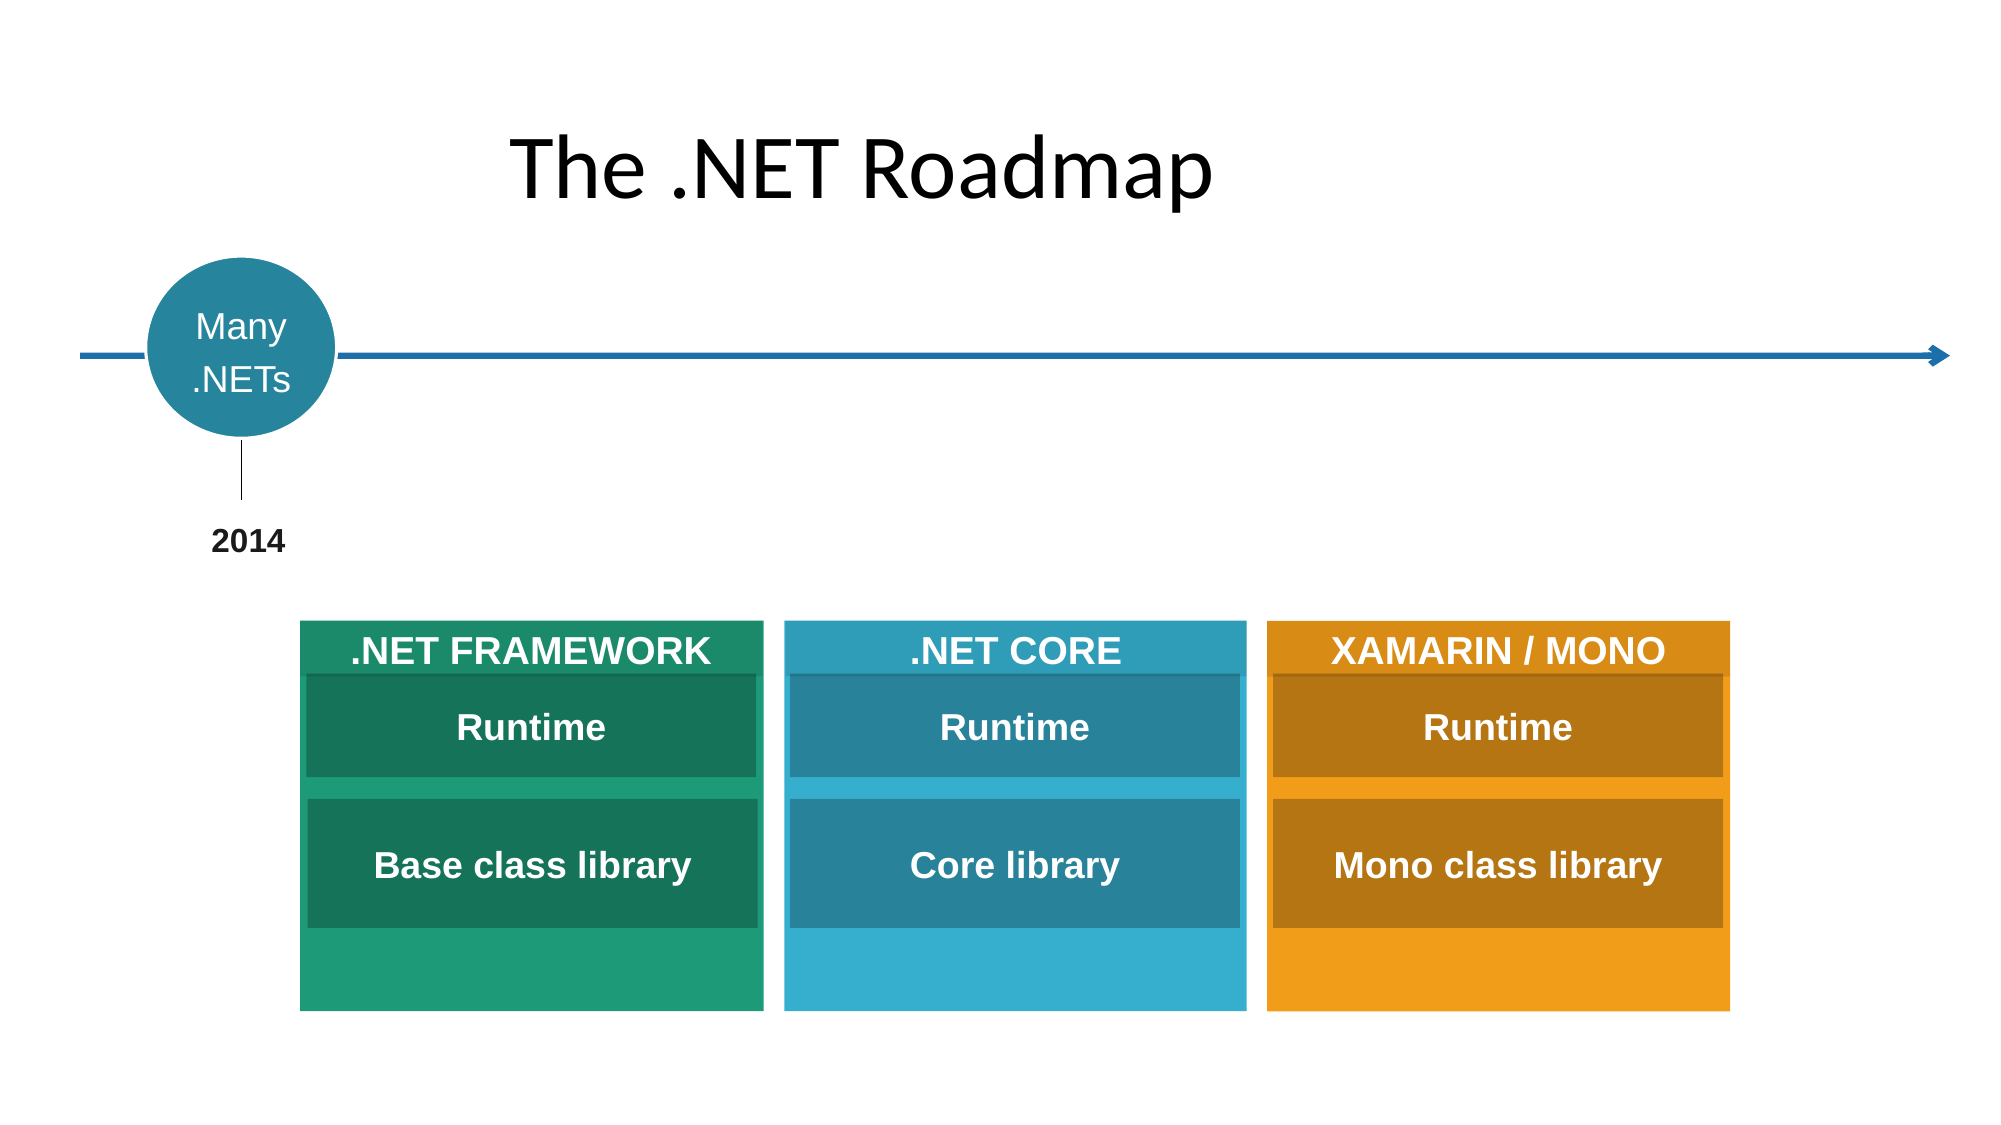

The .NET Roadmap

Many
.NETs
2014

.NET FRAMEWORK

.NET CORE

XAMARIN / MONO
Runtime
Runtime
Runtime
Mono class library
Core library
Base class library